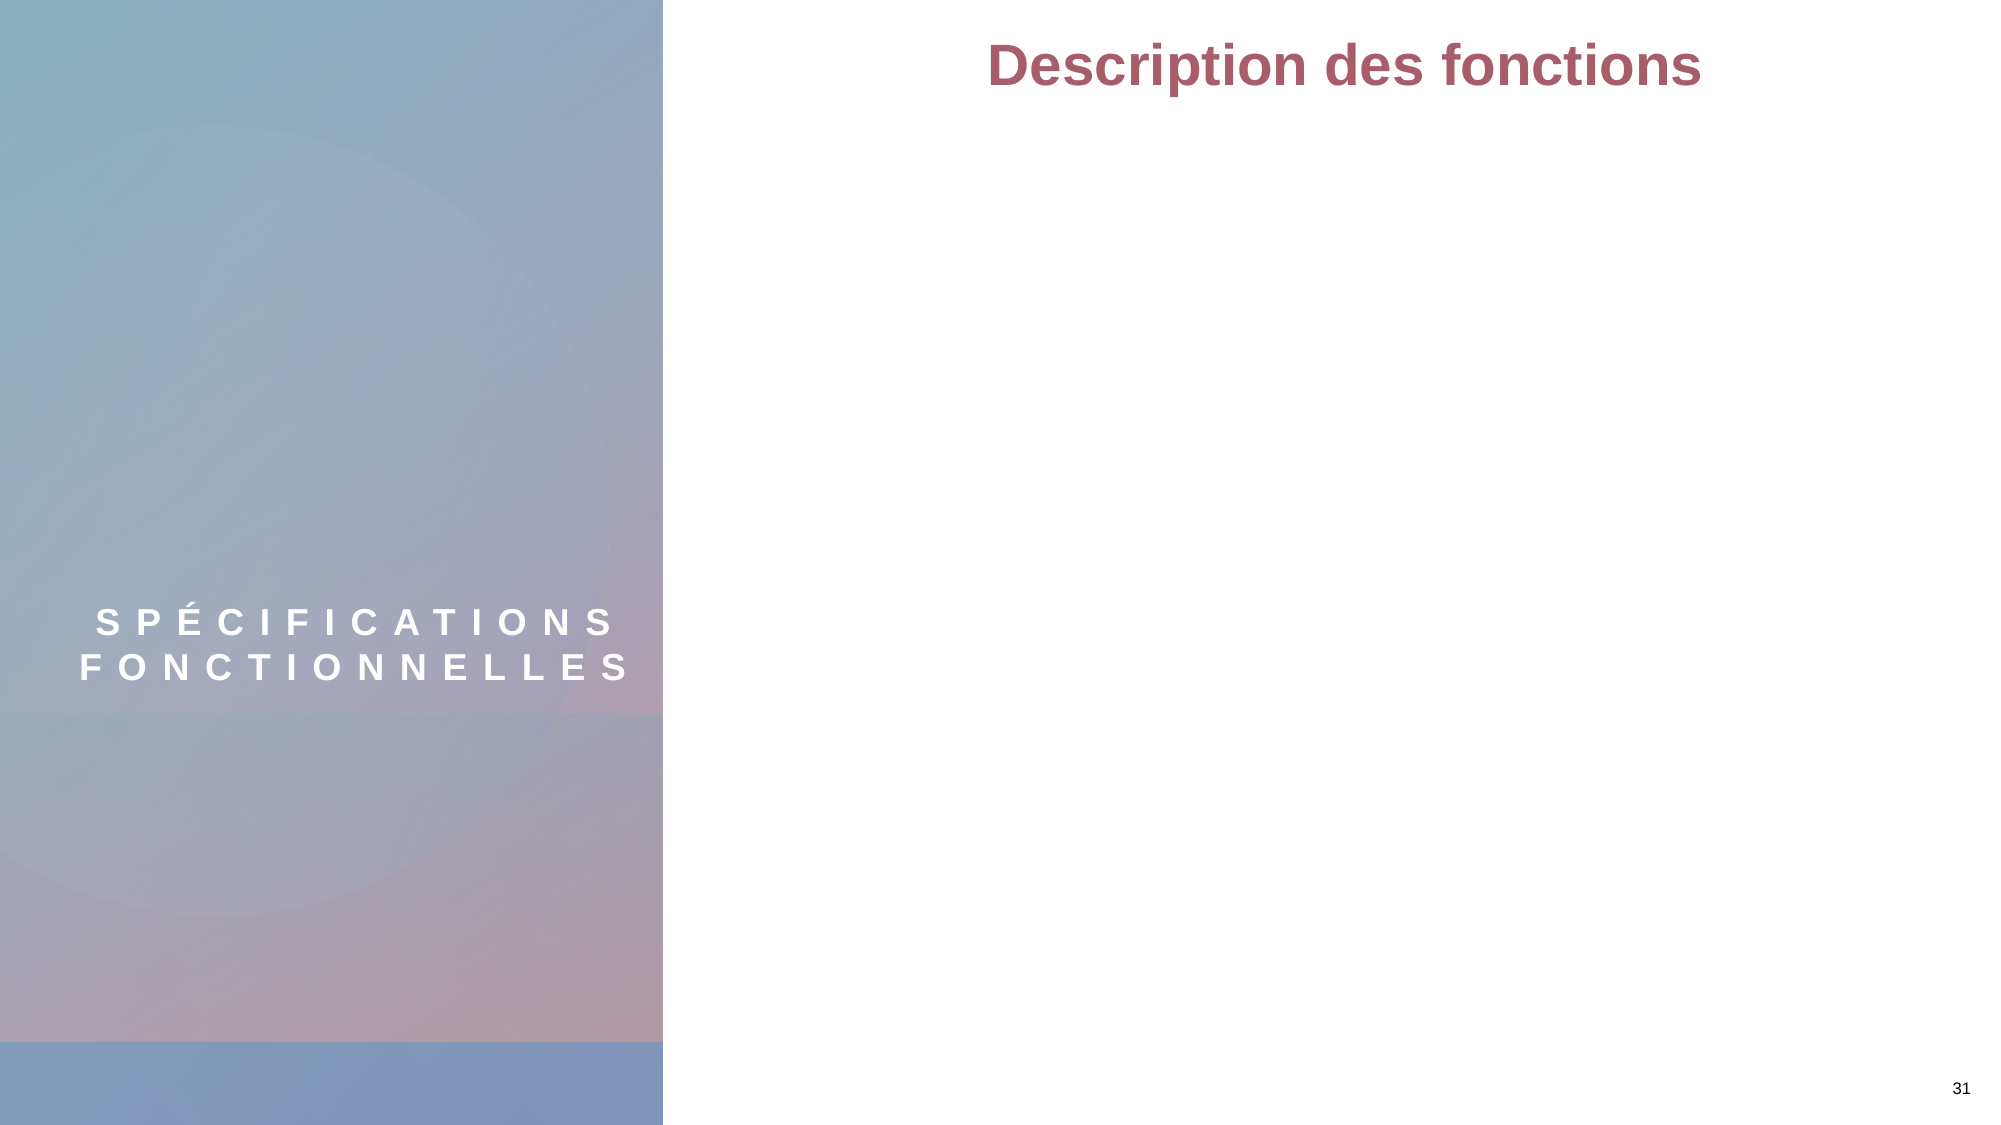

Description des fonctions
# Spécifications Fonctionnelles

31